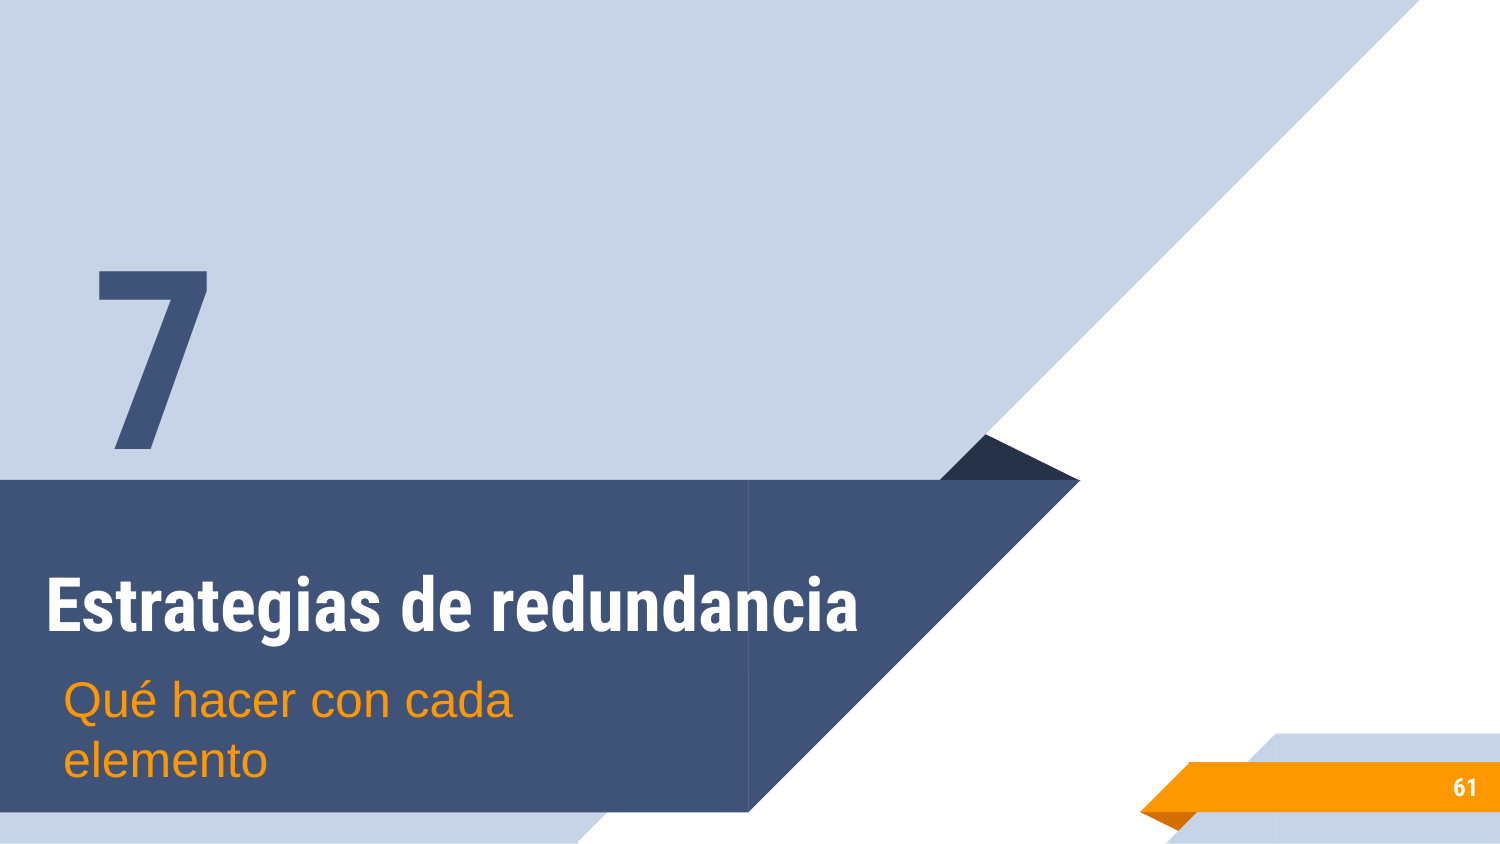

7
# Estrategias de redundancia
Qué hacer con cada elemento
61